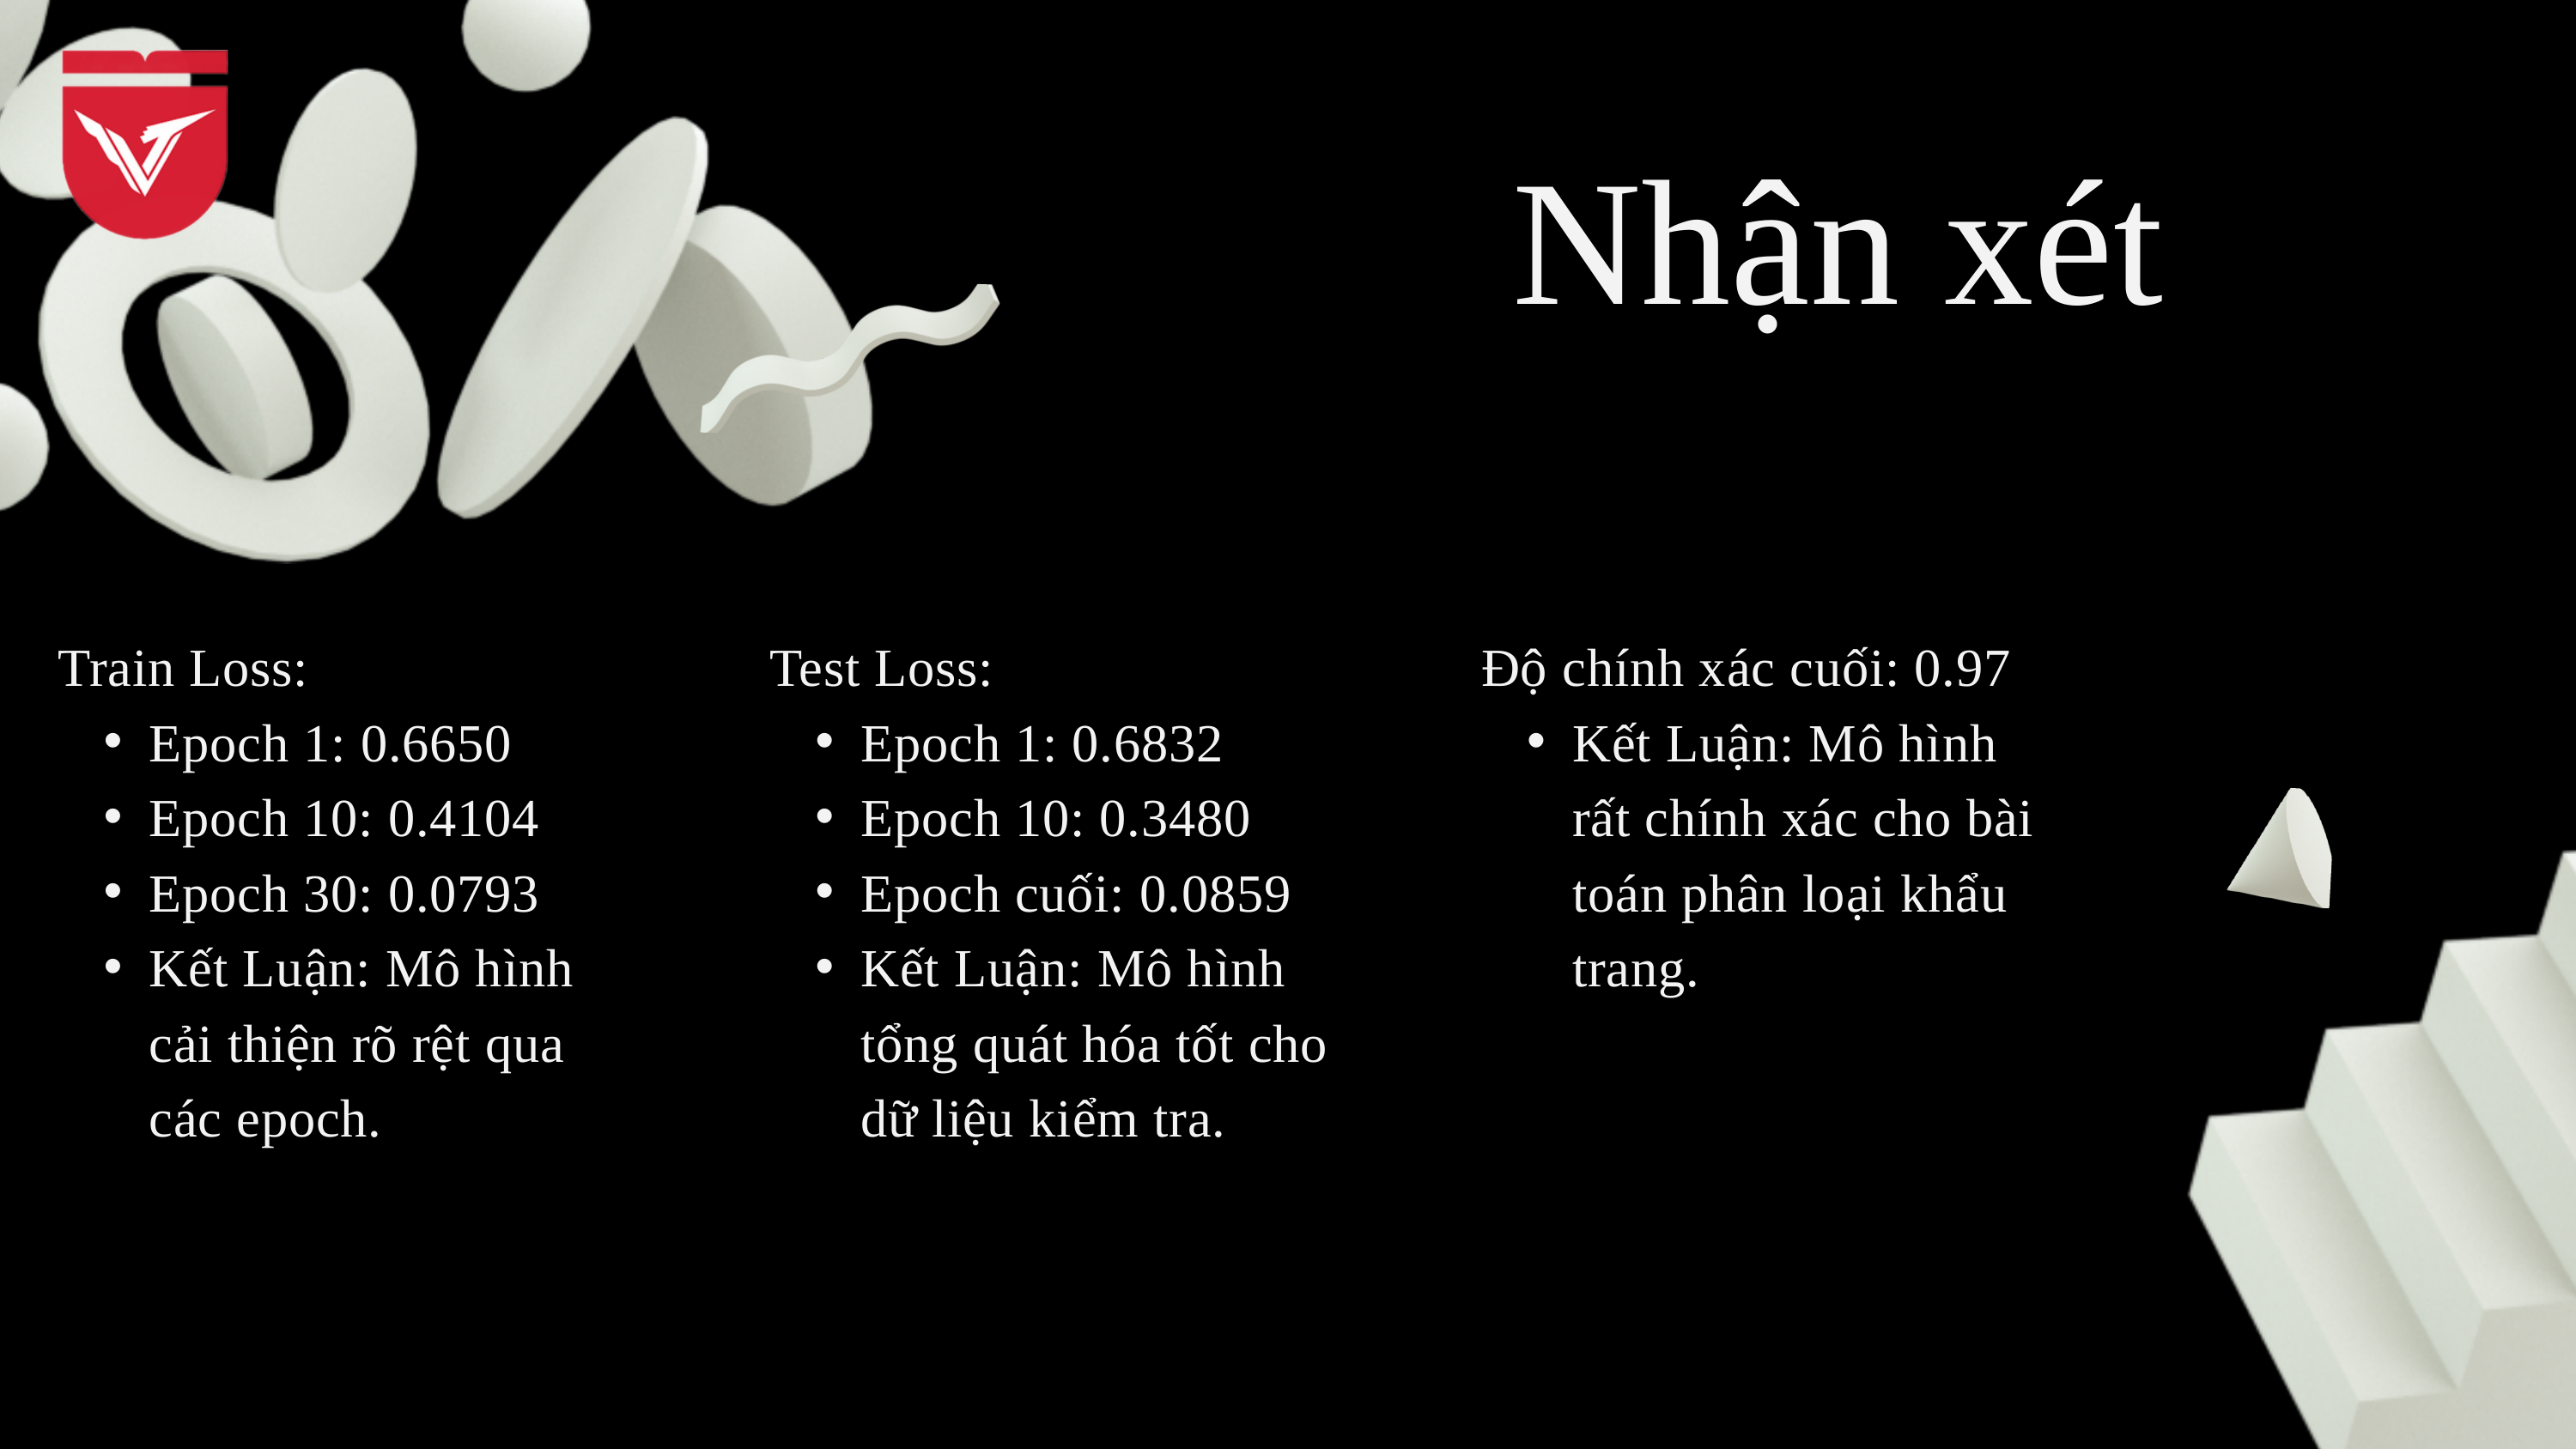

Nhận xét

Train Loss:
Epoch 1: 0.6650
Epoch 10: 0.4104
Epoch 30: 0.0793
Kết Luận: Mô hình cải thiện rõ rệt qua các epoch.

Test Loss:
Epoch 1: 0.6832
Epoch 10: 0.3480
Epoch cuối: 0.0859
Kết Luận: Mô hình tổng quát hóa tốt cho dữ liệu kiểm tra.

Độ chính xác cuối: 0.97
Kết Luận: Mô hình rất chính xác cho bài toán phân loại khẩu trang.